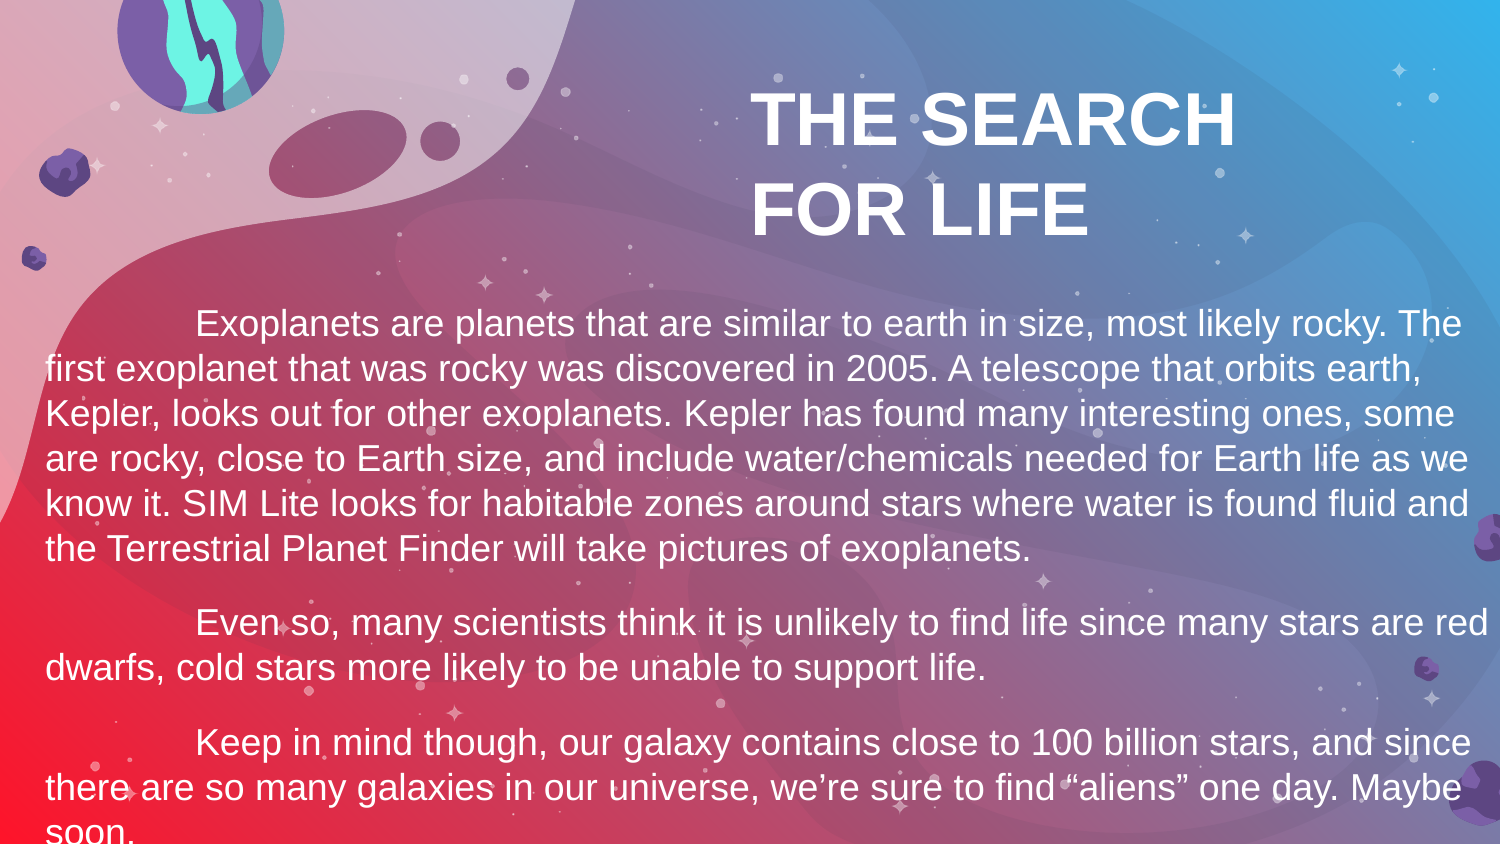

# THE SEARCH FOR LIFE
	Exoplanets are planets that are similar to earth in size, most likely rocky. The first exoplanet that was rocky was discovered in 2005. A telescope that orbits earth, Kepler, looks out for other exoplanets. Kepler has found many interesting ones, some are rocky, close to Earth size, and include water/chemicals needed for Earth life as we know it. SIM Lite looks for habitable zones around stars where water is found fluid and the Terrestrial Planet Finder will take pictures of exoplanets.
	Even so, many scientists think it is unlikely to find life since many stars are red dwarfs, cold stars more likely to be unable to support life.
	Keep in mind though, our galaxy contains close to 100 billion stars, and since there are so many galaxies in our universe, we’re sure to find “aliens” one day. Maybe soon.